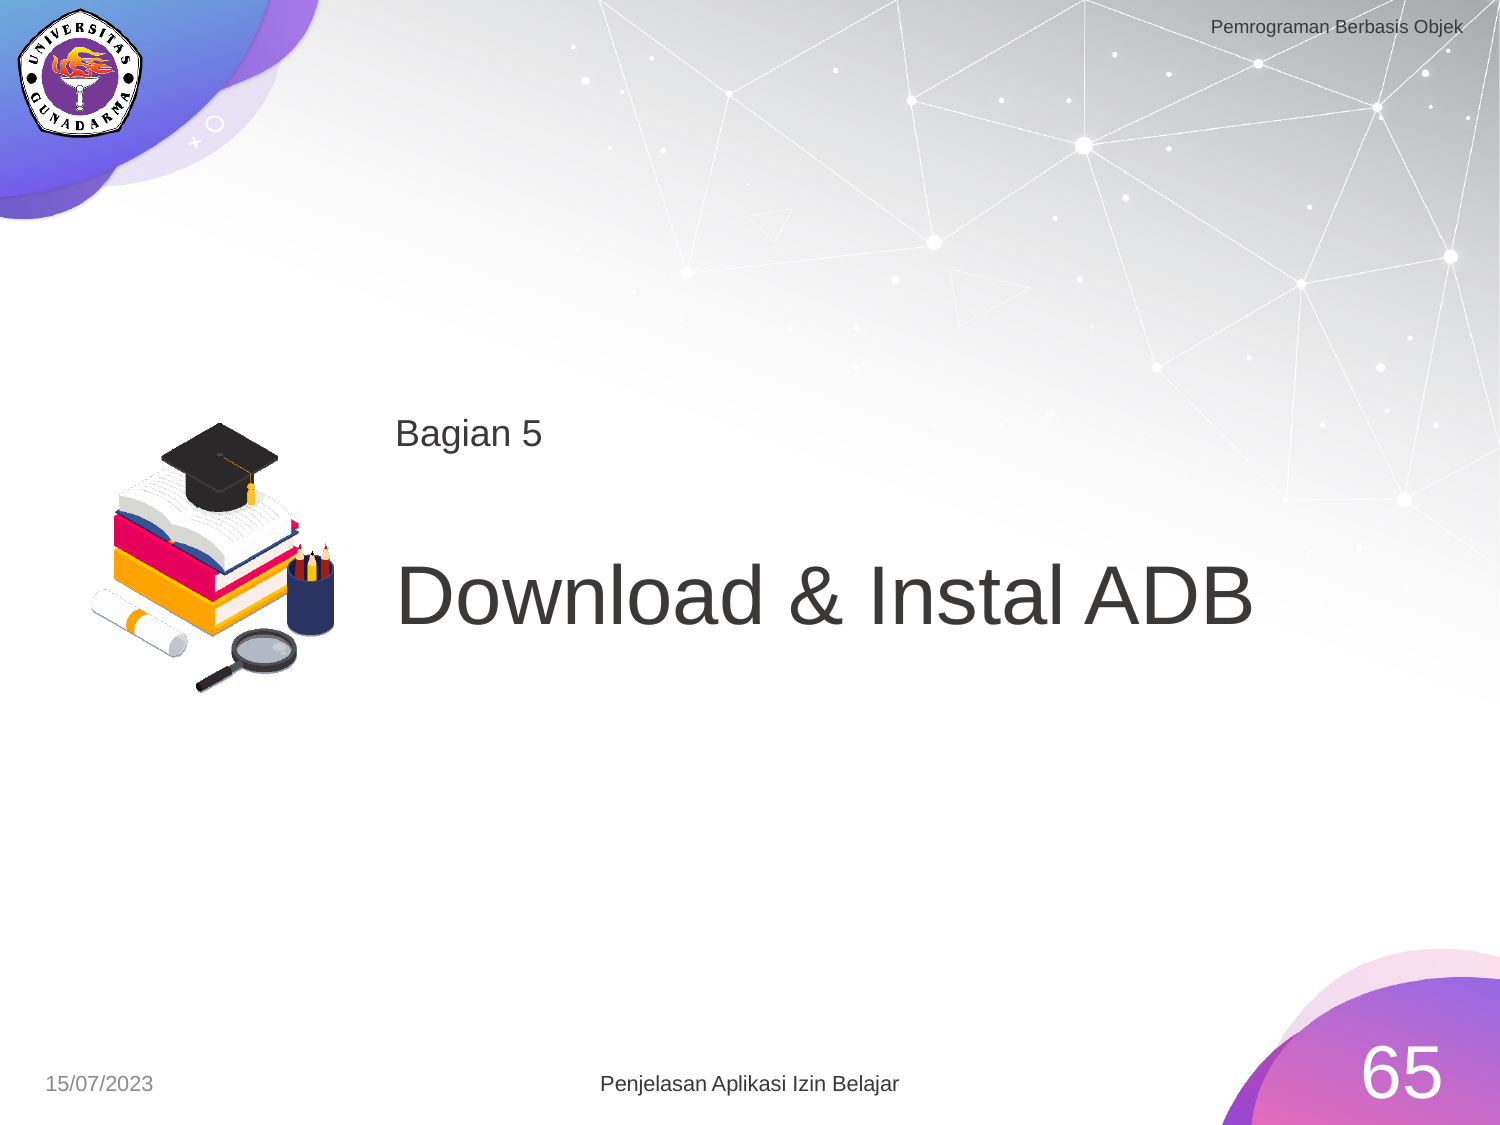

Bagian 5
# Download & Instal ADB
65
15/07/2023
Penjelasan Aplikasi Izin Belajar